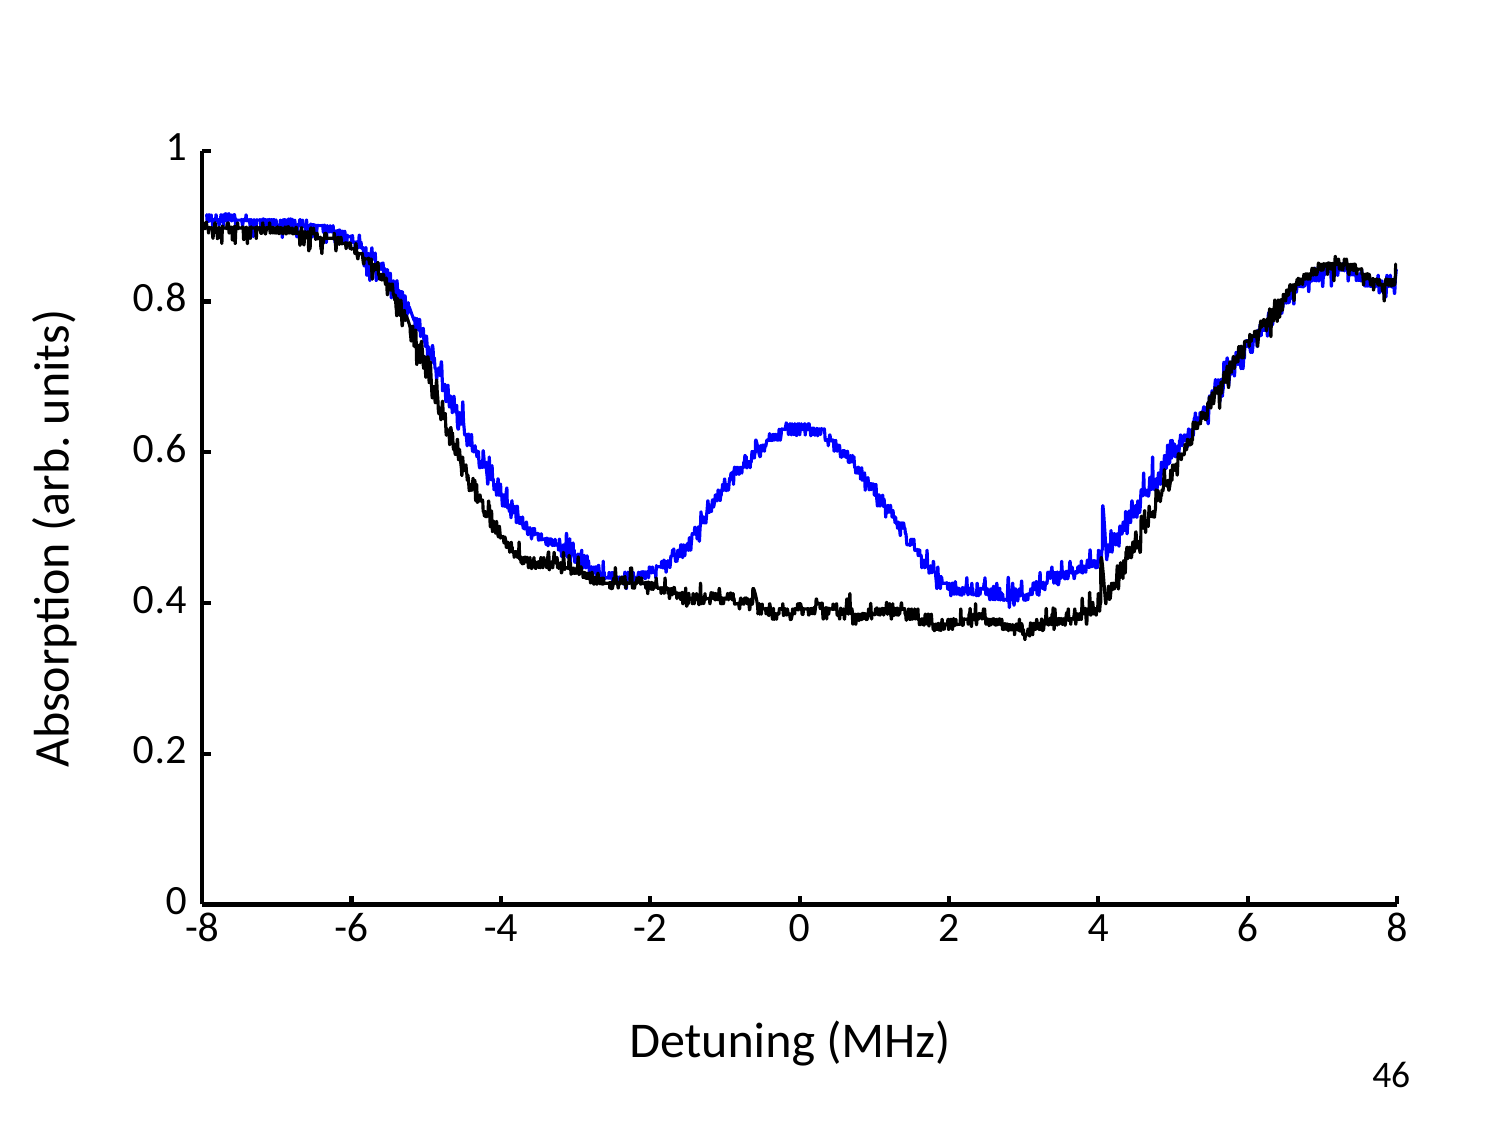

### Chart

| Category |  |
|---|---|

### Chart

| Category |  |
|---|---|
Absorption (arb. units)
Detuning (MHz)
46